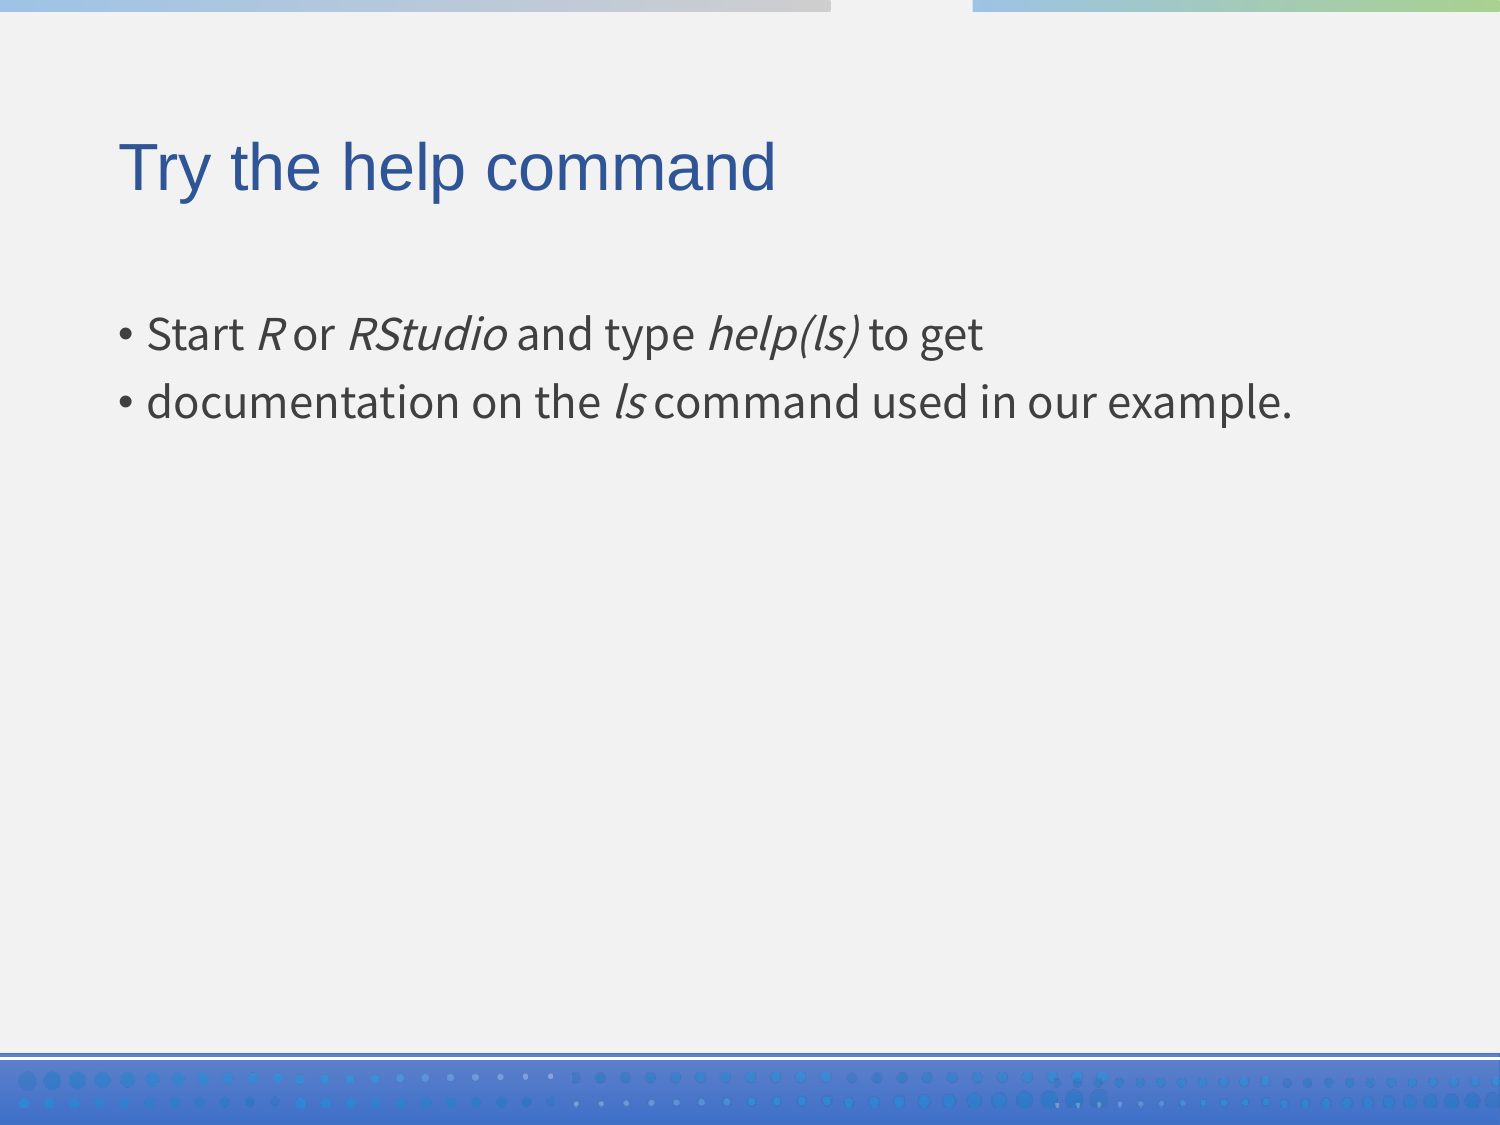

# Try the help command
Start R or RStudio and type help(ls) to get
documentation on the ls command used in our example.